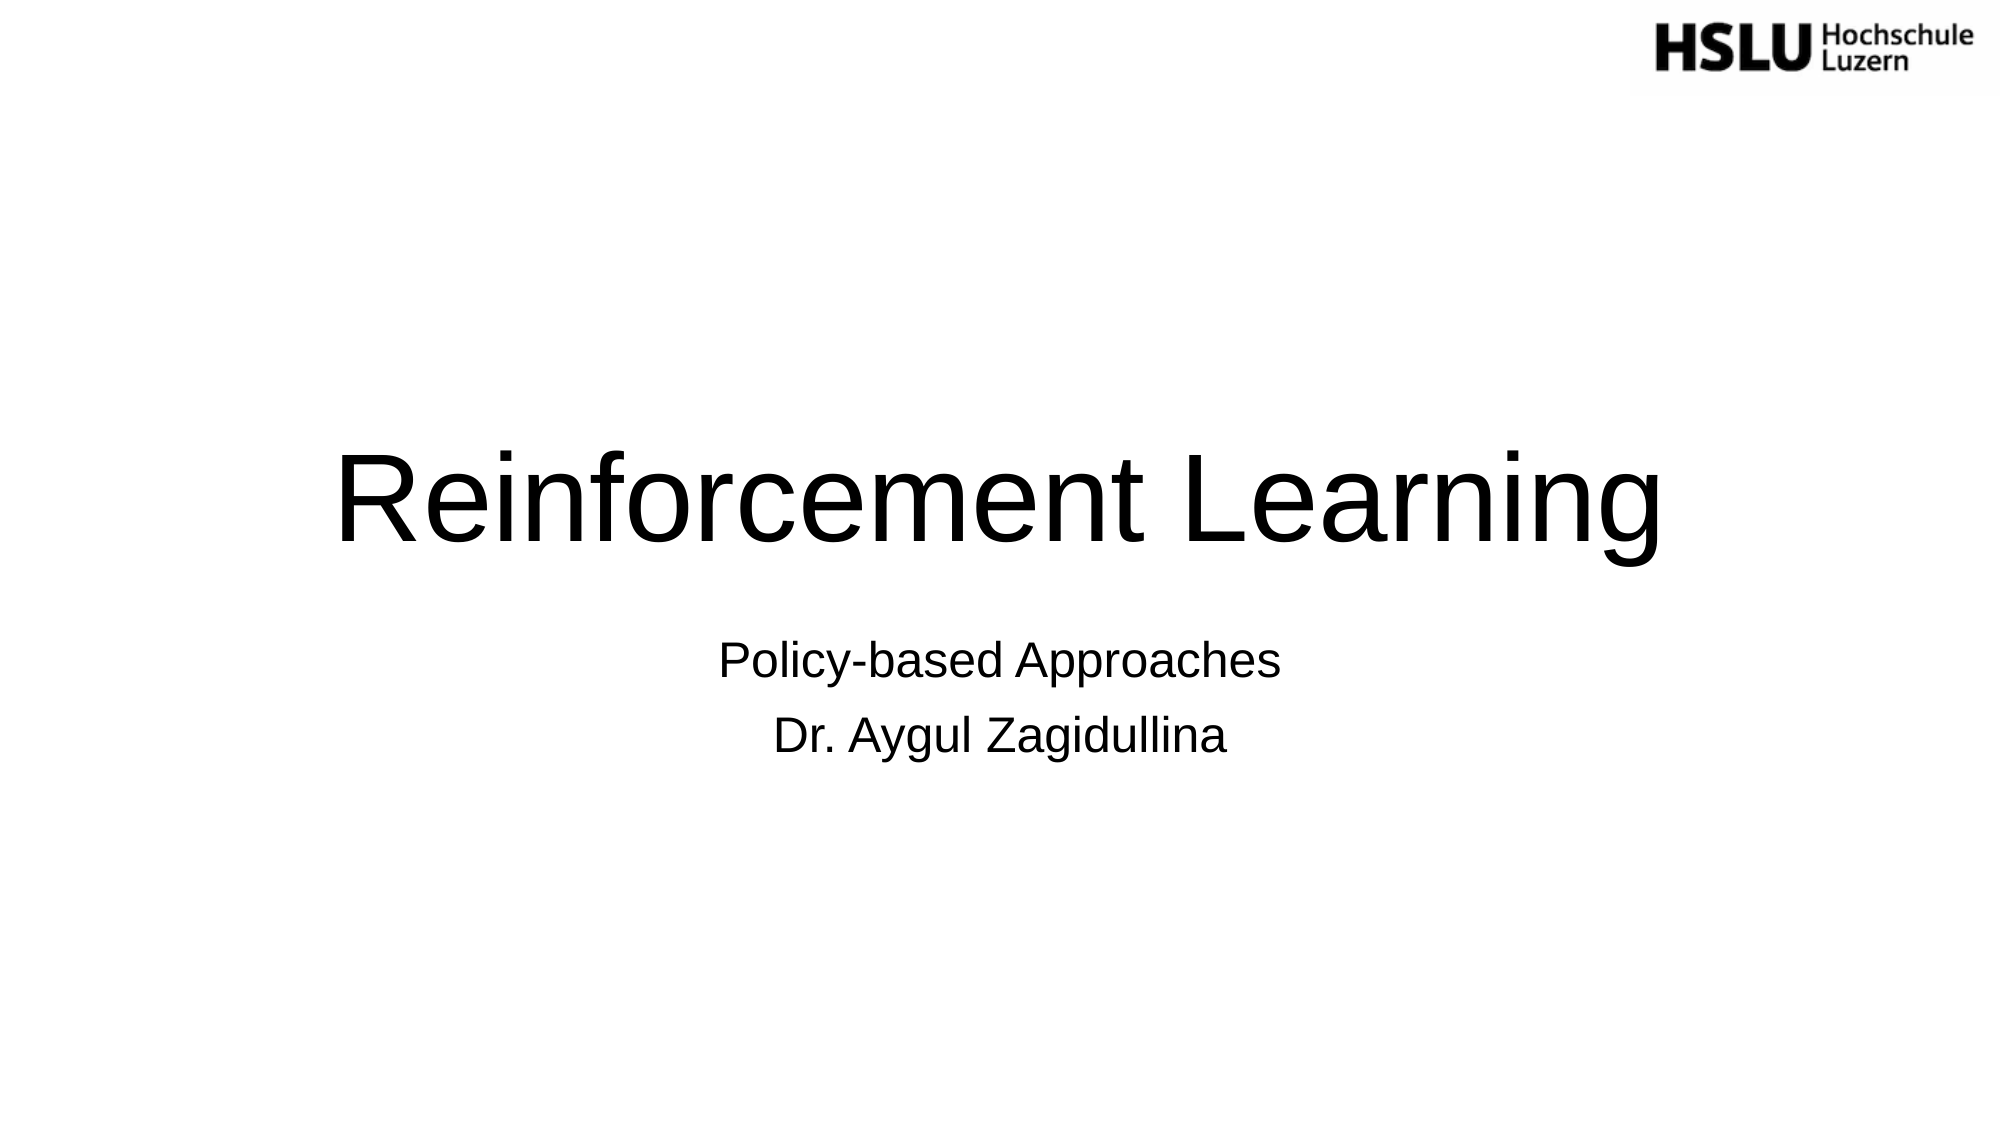

# Reinforcement Learning
Policy-based Approaches
Dr. Aygul Zagidullina